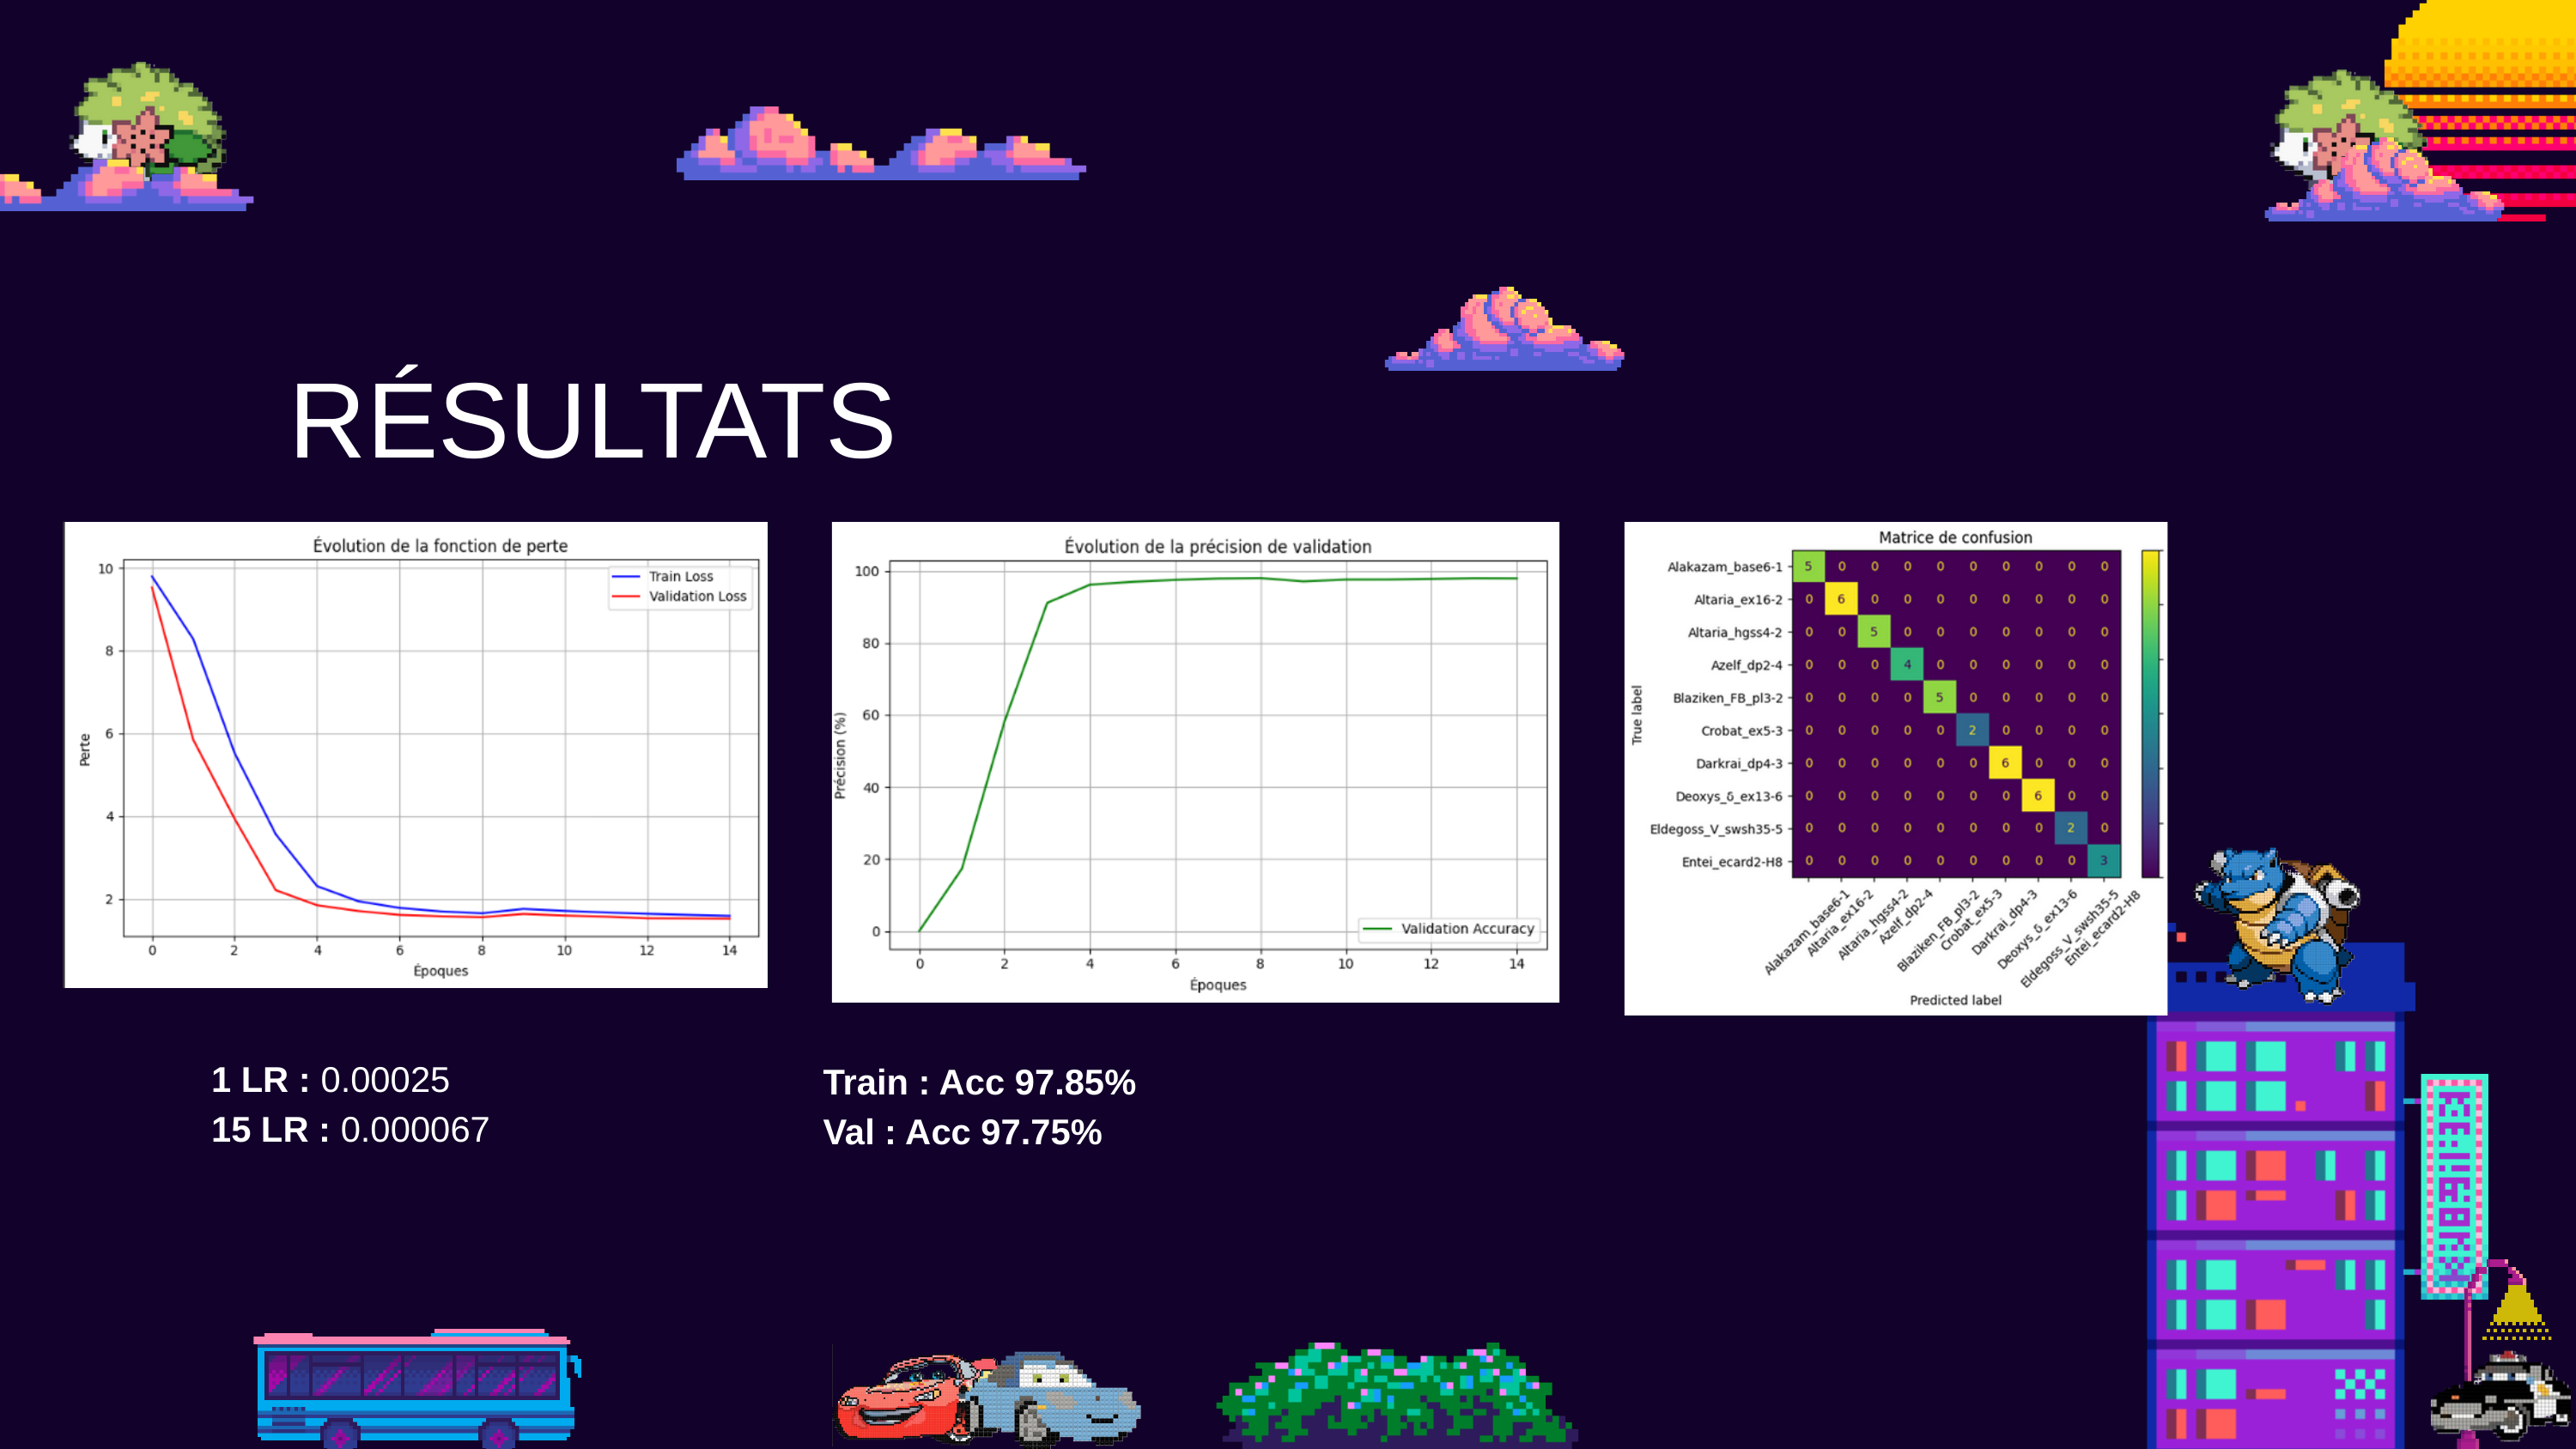

RÉSULTATS

1 LR : 0.00025
15 LR : 0.000067
Train : Acc 97.85%
Val : Acc 97.75%